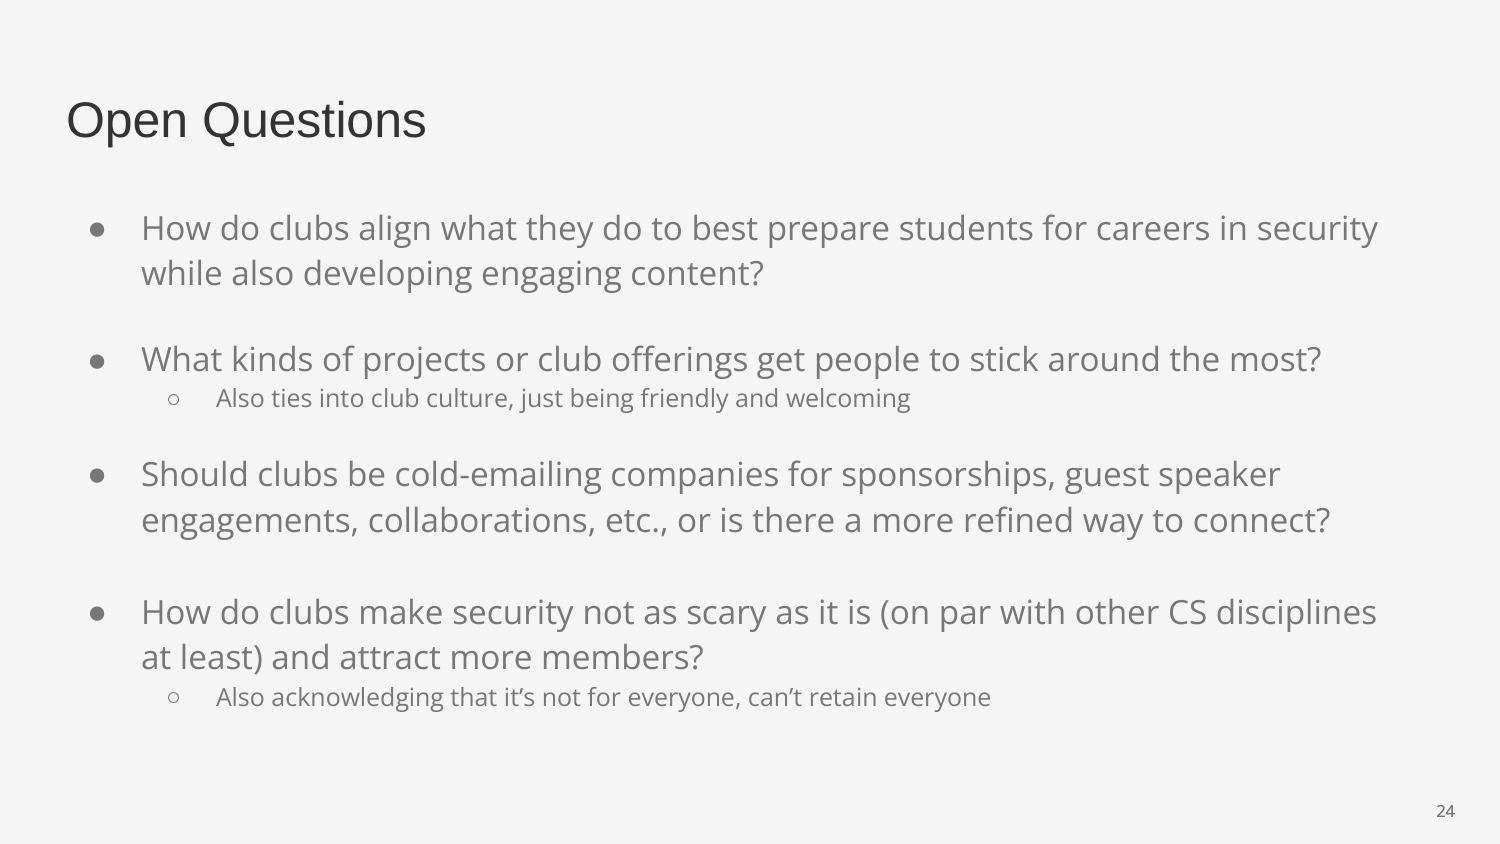

# Open Questions
How do clubs align what they do to best prepare students for careers in security while also developing engaging content?
What kinds of projects or club offerings get people to stick around the most?
Also ties into club culture, just being friendly and welcoming
Should clubs be cold-emailing companies for sponsorships, guest speaker engagements, collaborations, etc., or is there a more refined way to connect?
How do clubs make security not as scary as it is (on par with other CS disciplines at least) and attract more members?
Also acknowledging that it’s not for everyone, can’t retain everyone

24
24